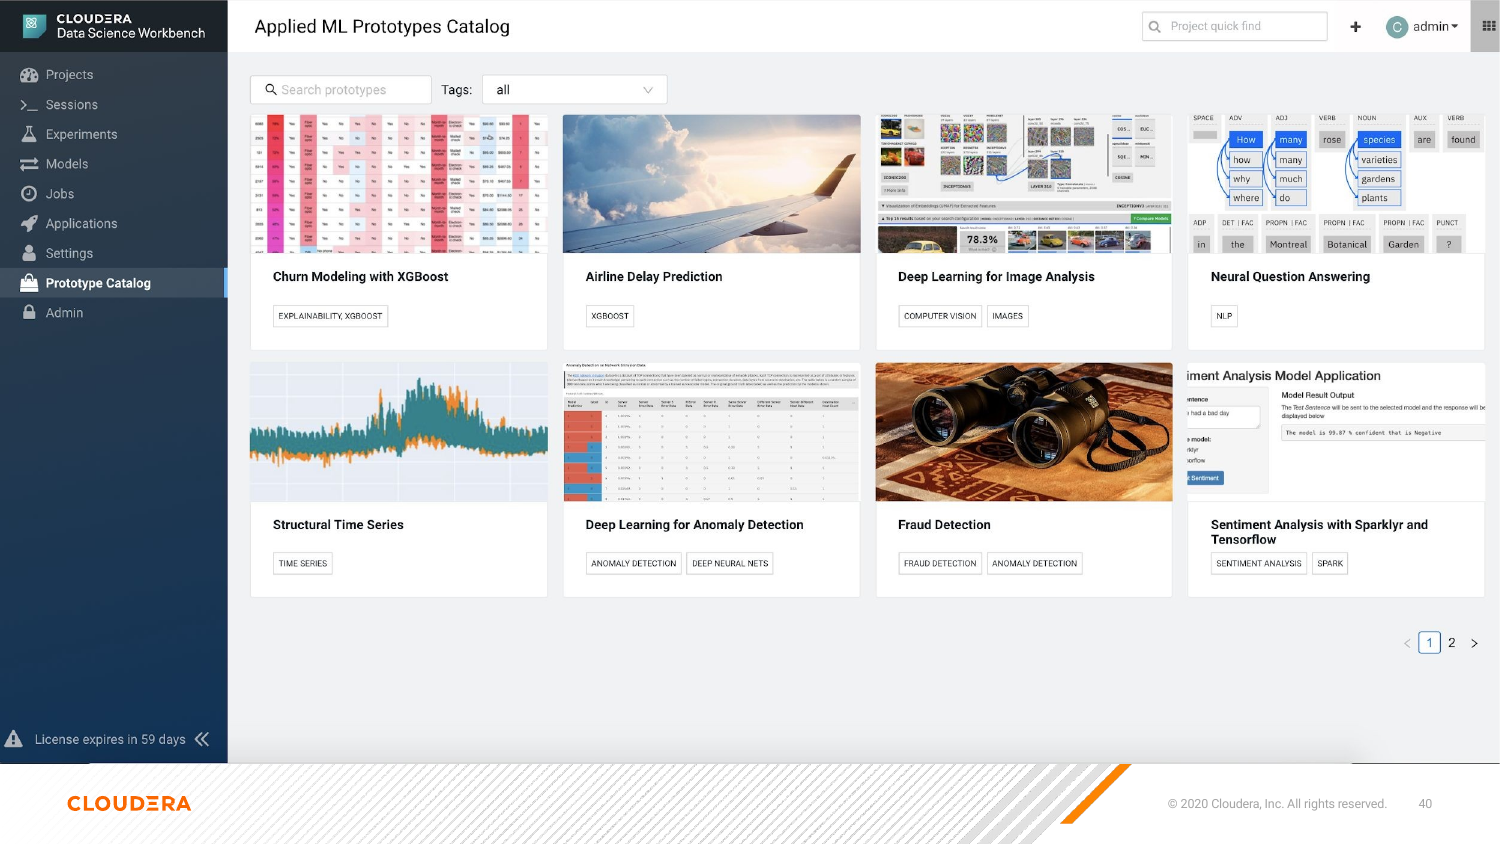

ENABLE LOCAL FEATURE FLAGS
/local-feature-ﬂags

© 2020 Cloudera, Inc. All rights reserved.
40